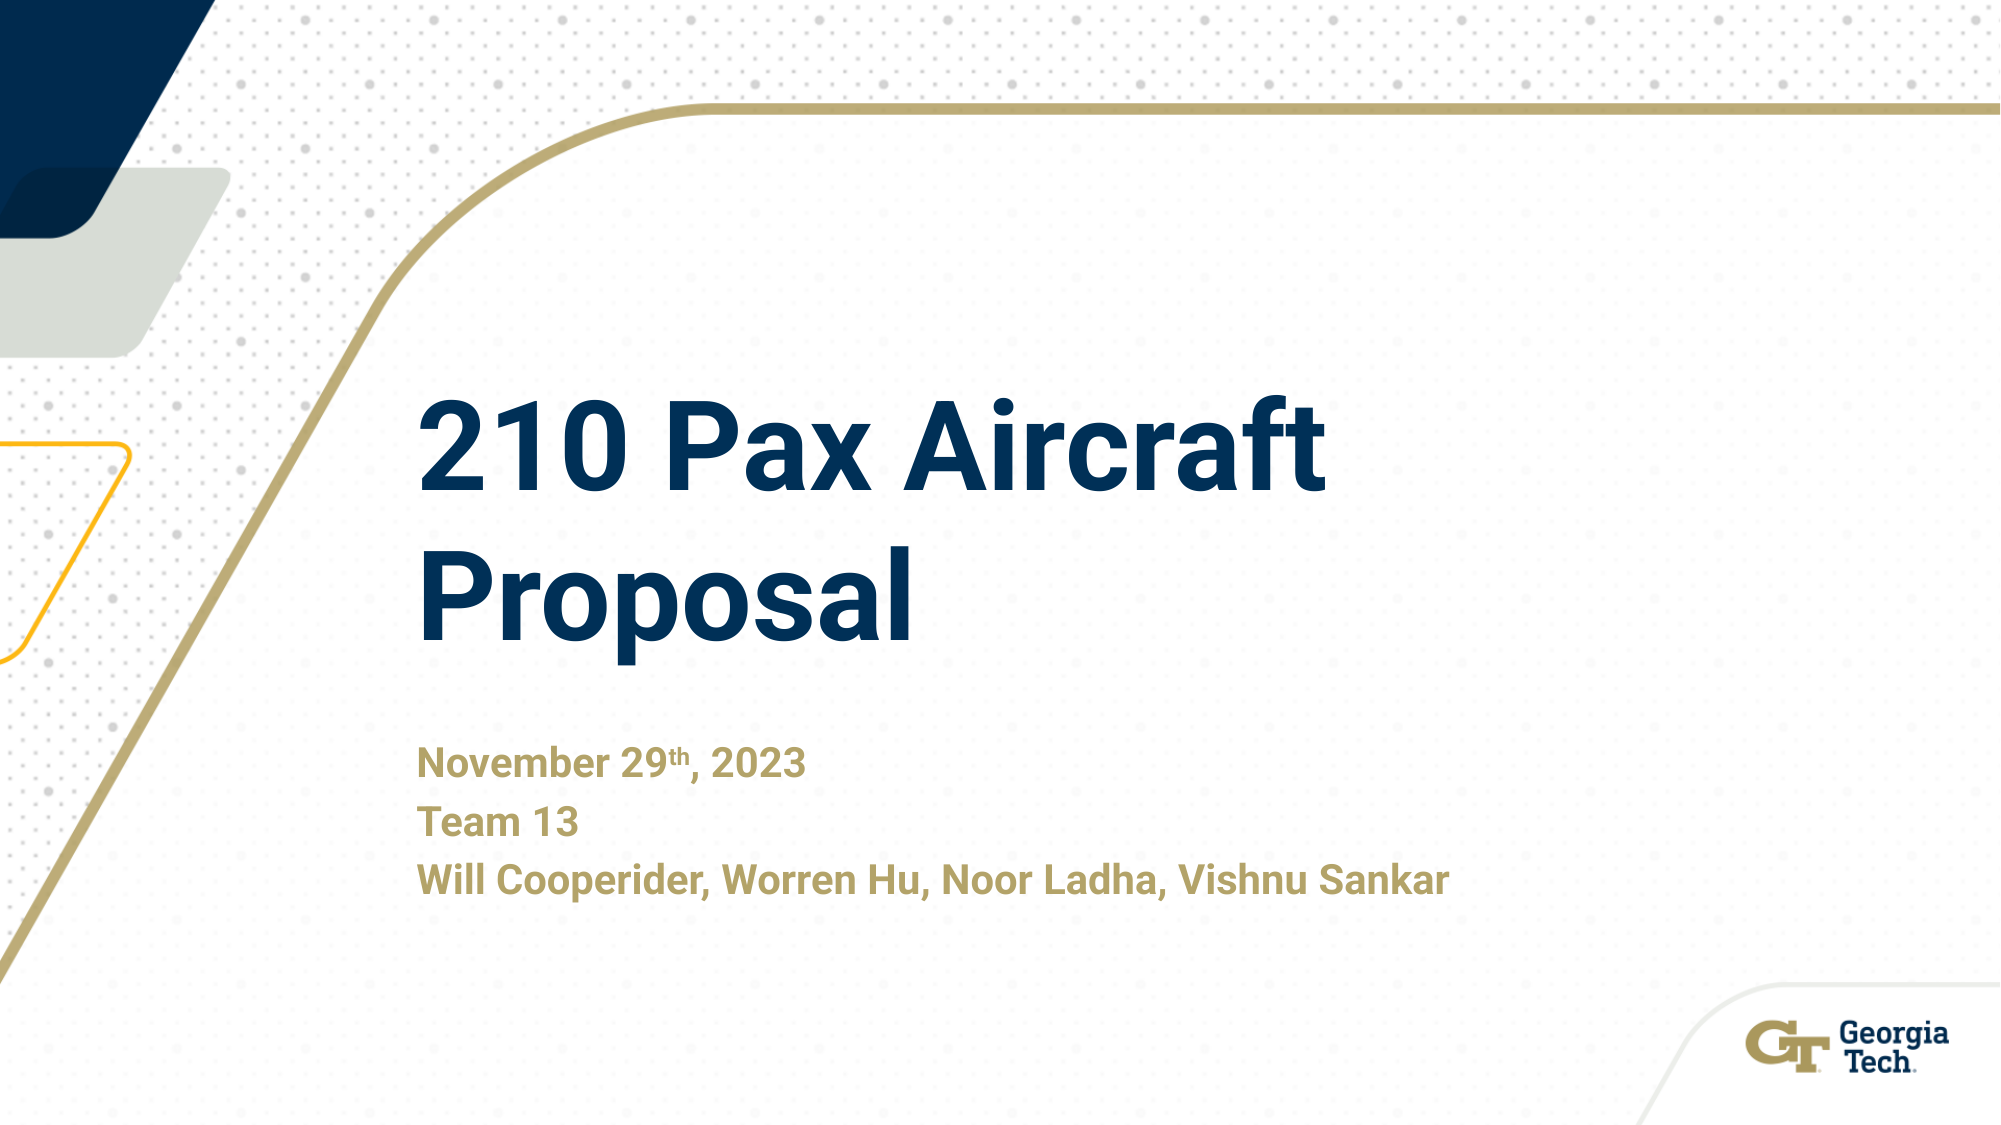

# 210 Pax Aircraft Proposal
November 29th, 2023
Team 13
Will Cooperider, Worren Hu, Noor Ladha, Vishnu Sankar